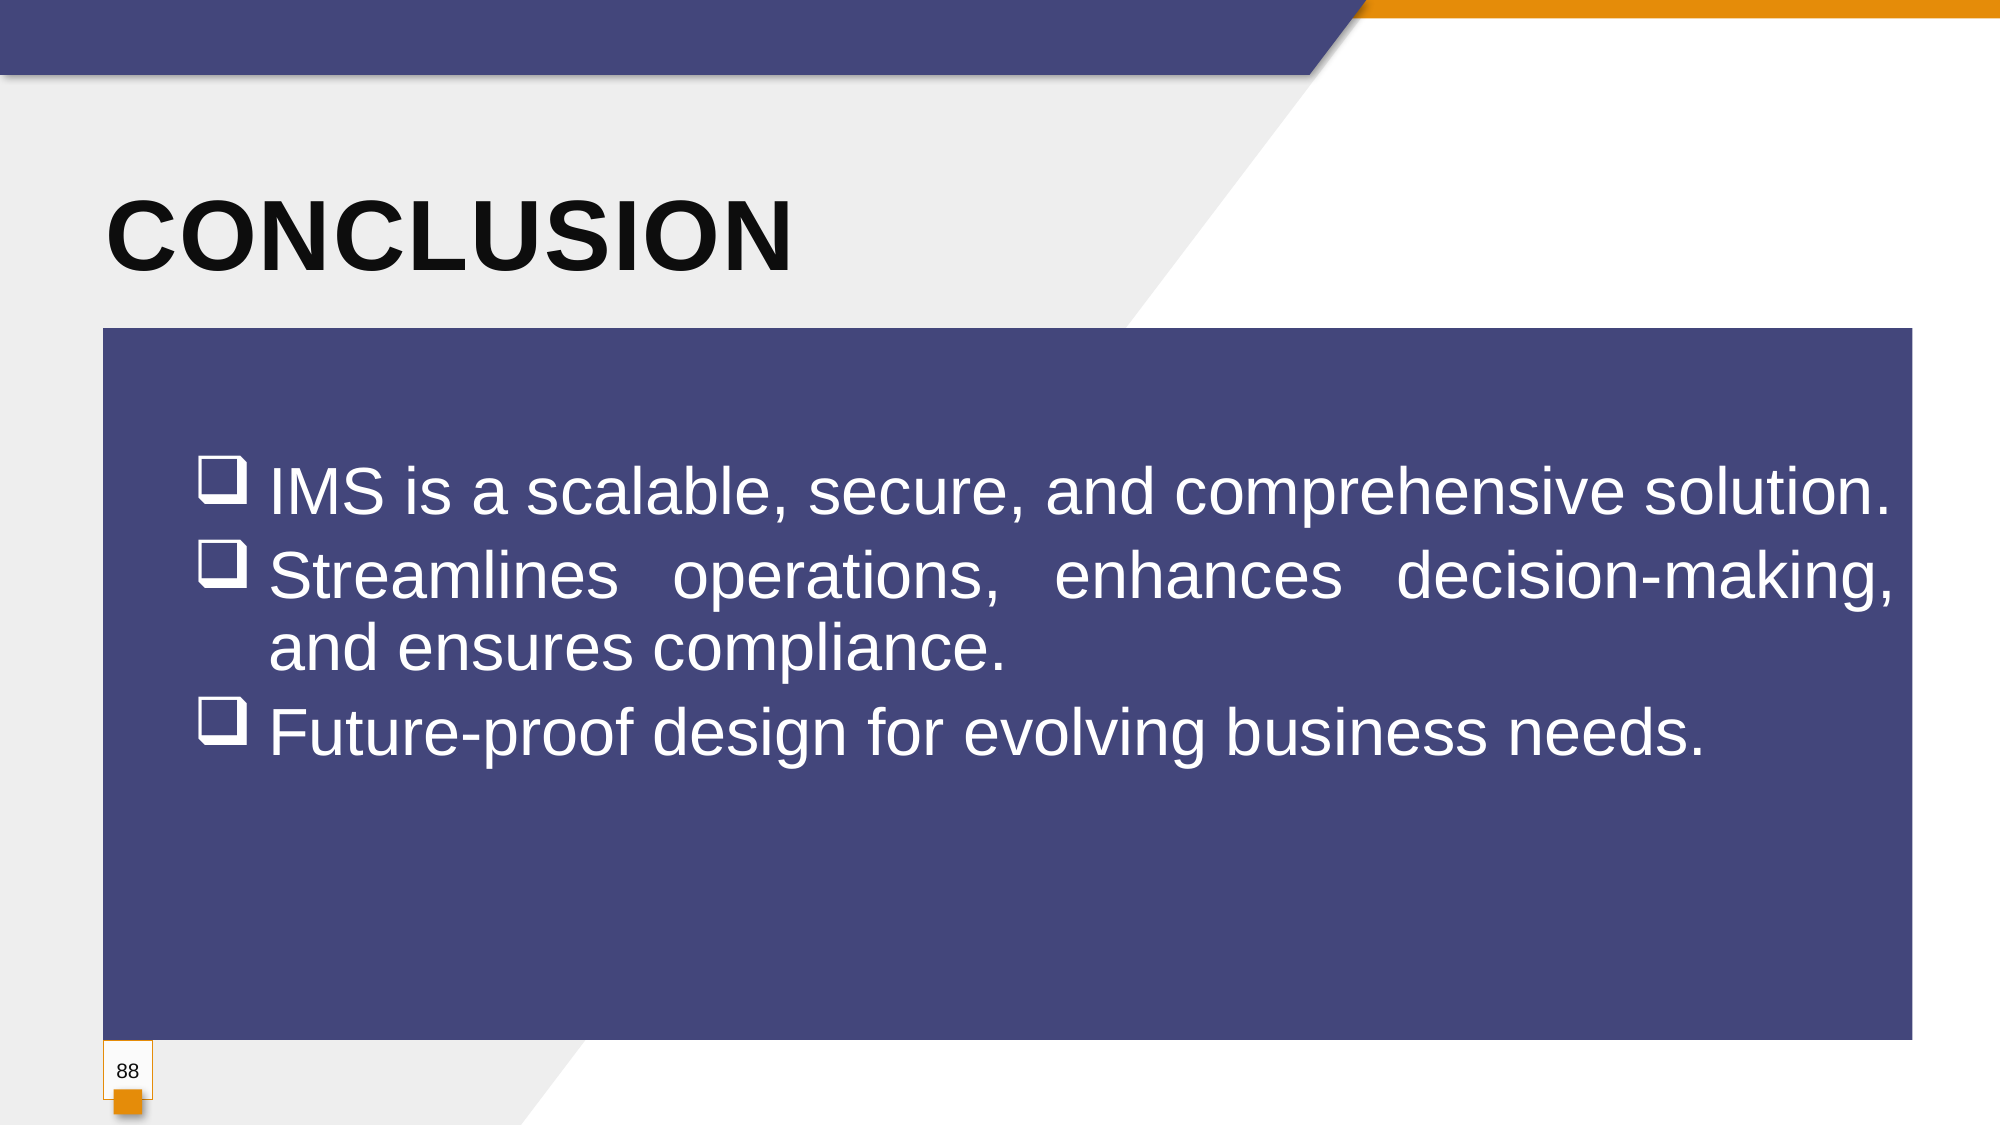

# Conclusion
: Conclusion
Title: Final Thoughttent:
IMS is a scalable, secure, and comprehensive solution.
Streamlines operations, enhances decision-making, and ensures compliance.
Future-proof design for evolving business needs.
IMS is a scalable, secure, and comprehensive solution.
Streamlines operations, enhances decision-making, and ensures compliance.
Future-proof design for evolving business needs.

88